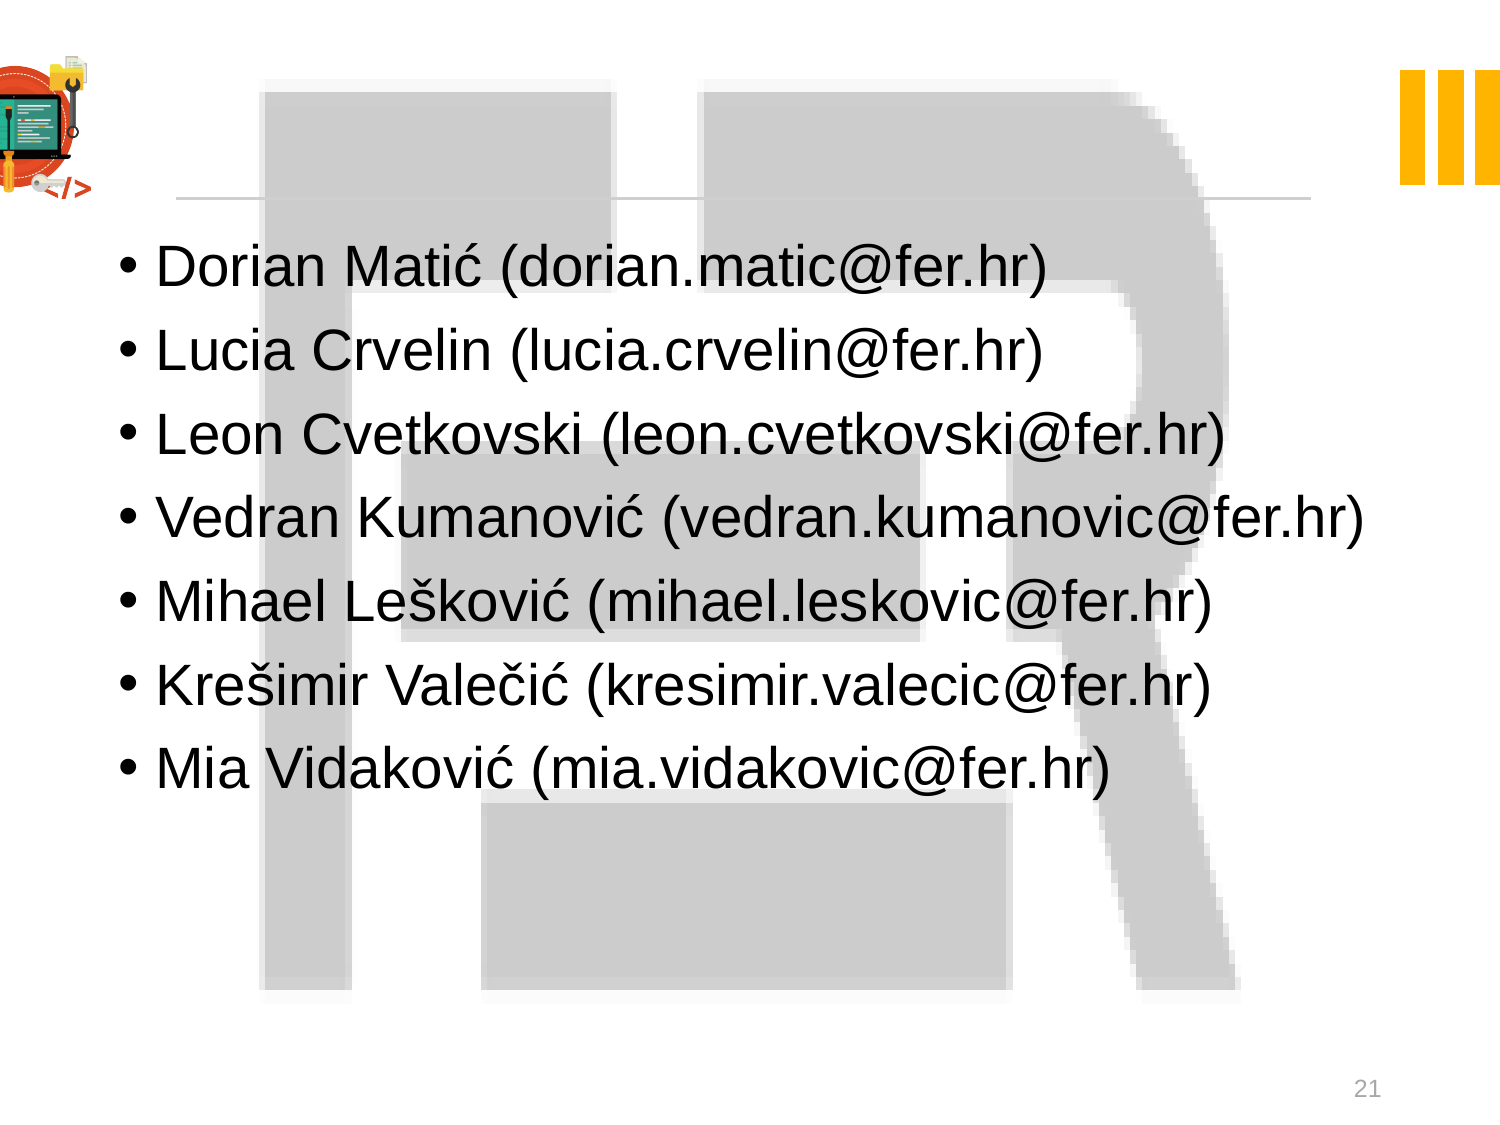

#
Dorian Matić (dorian.matic@fer.hr)
Lucia Crvelin (lucia.crvelin@fer.hr)
Leon Cvetkovski (leon.cvetkovski@fer.hr)
Vedran Kumanović (vedran.kumanovic@fer.hr)
Mihael Lešković (mihael.leskovic@fer.hr)
Krešimir Valečić (kresimir.valecic@fer.hr)
Mia Vidaković (mia.vidakovic@fer.hr)
21